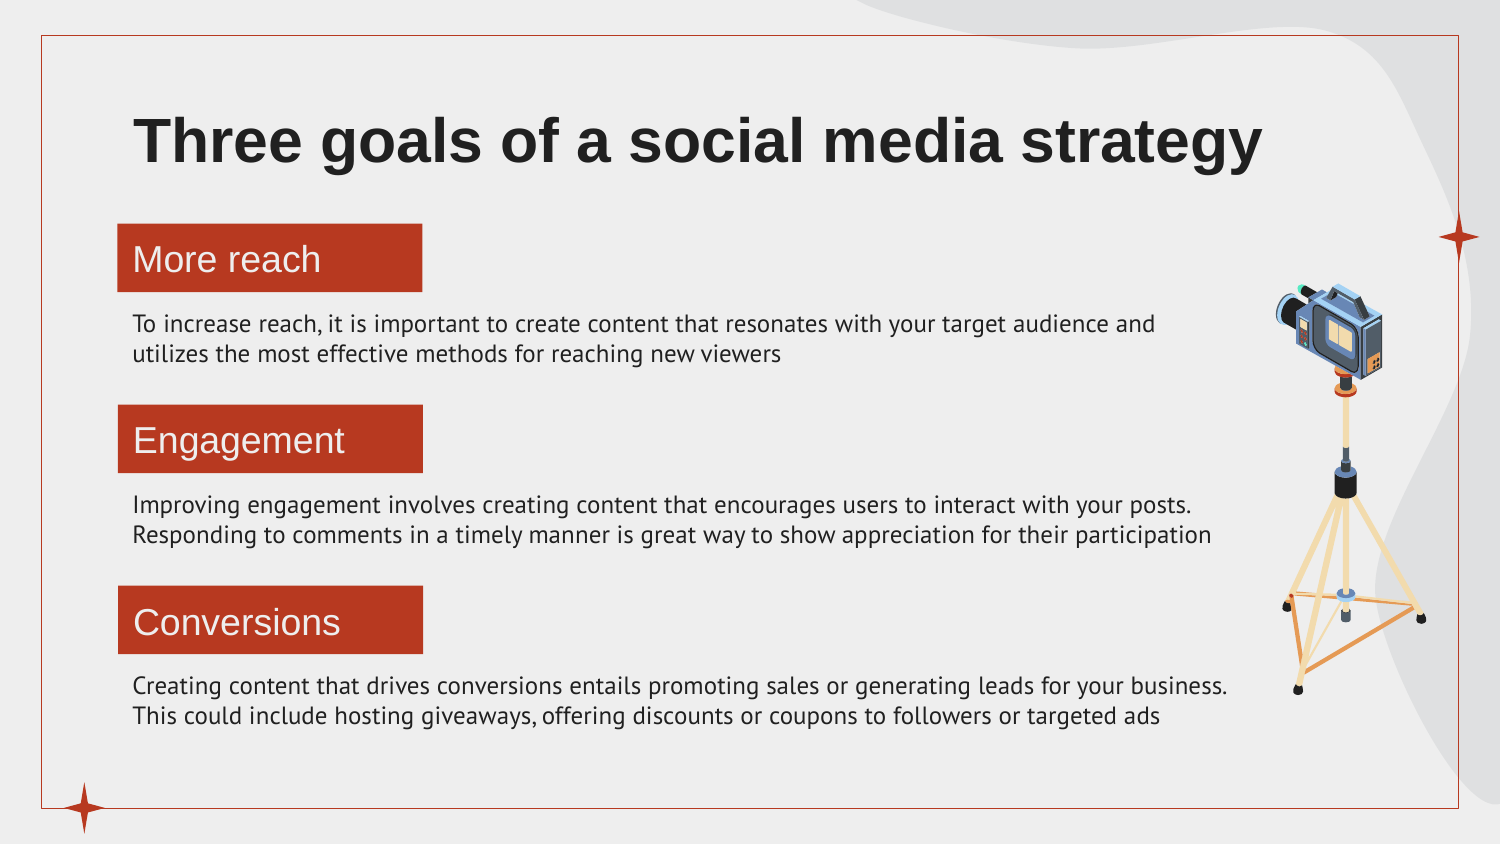

# Three goals of a social media strategy
More reach

To increase reach, it is important to create content that resonates with your target audience and utilizes the most effective methods for reaching new viewers
Engagement
Improving engagement involves creating content that encourages users to interact with your posts. Responding to comments in a timely manner is great way to show appreciation for their participation
Conversions
Creating content that drives conversions entails promoting sales or generating leads for your business. This could include hosting giveaways, offering discounts or coupons to followers or targeted ads